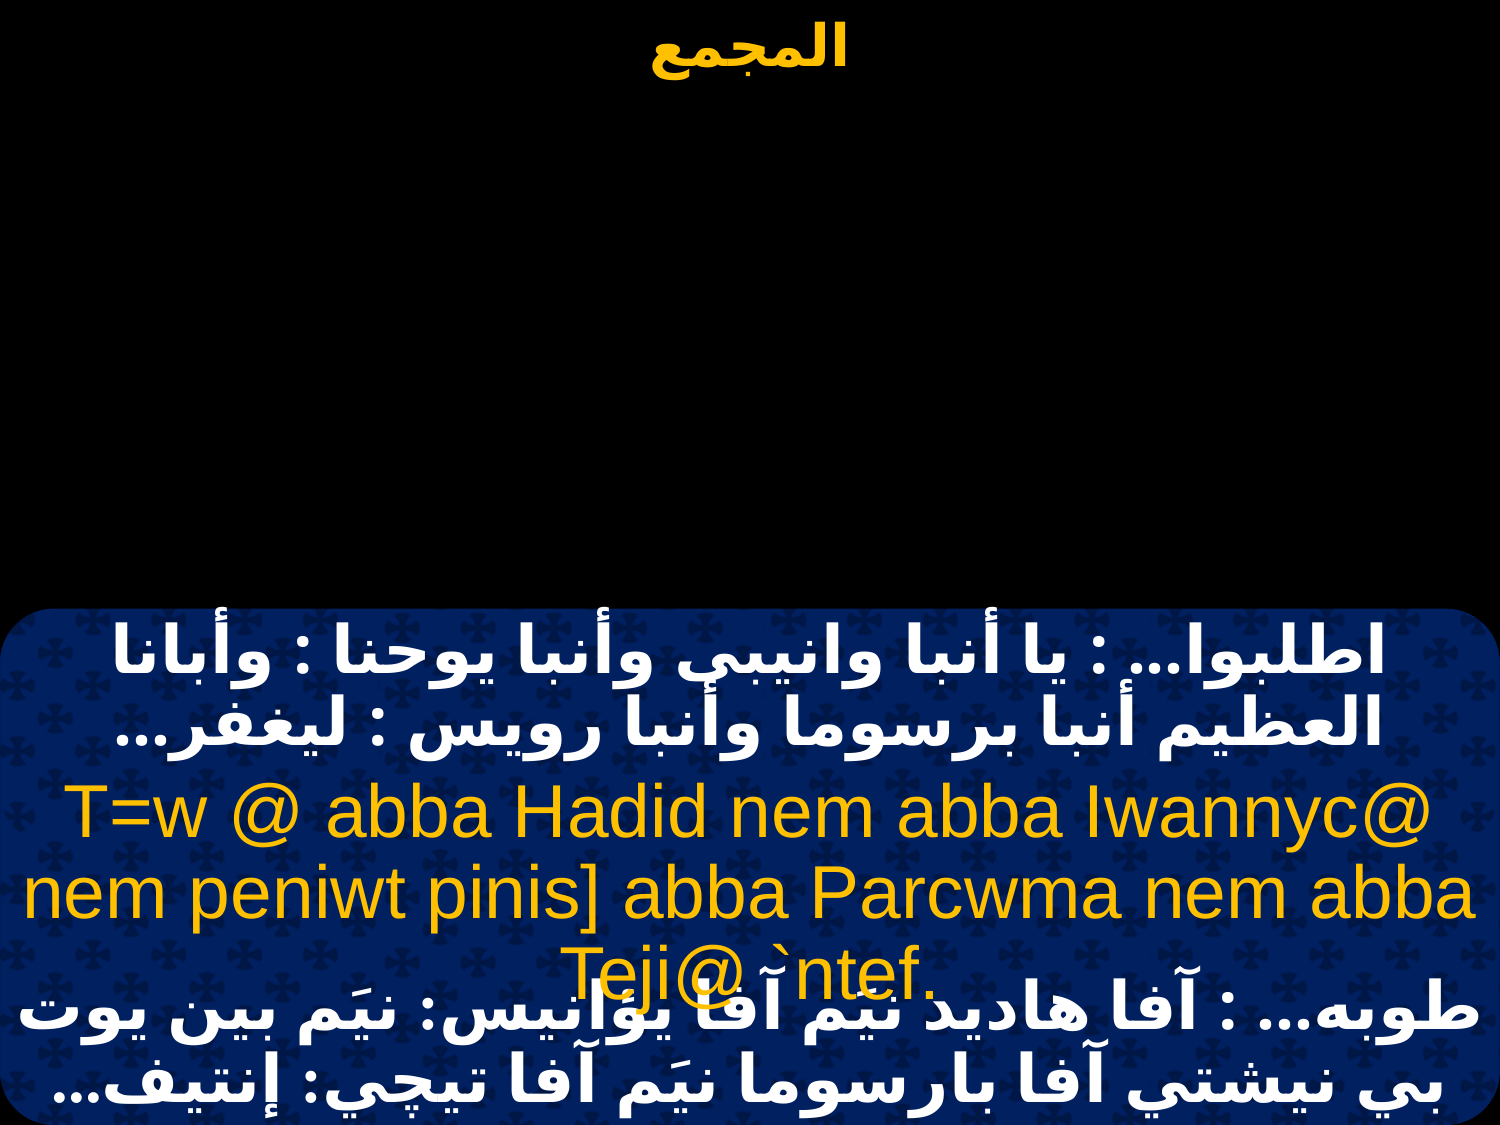

#
اطلبوا... : يا أنبا وانيبى وأنبا يوحنا : وأبانا العظيم أنبا برسوما وأنبا رويس : ليغفر...
T=w @ abba Hadid nem abba Iwannyc@ nem peniwt pinis] abba Parcwma nem abba Teji@ `ntef.
طوبه... : آفا هاديد نيَم آفا يؤانيس: نيَم بين يوت بي نيشتي آفا بارسوما نيَم آفا تيچي: إنتيف...